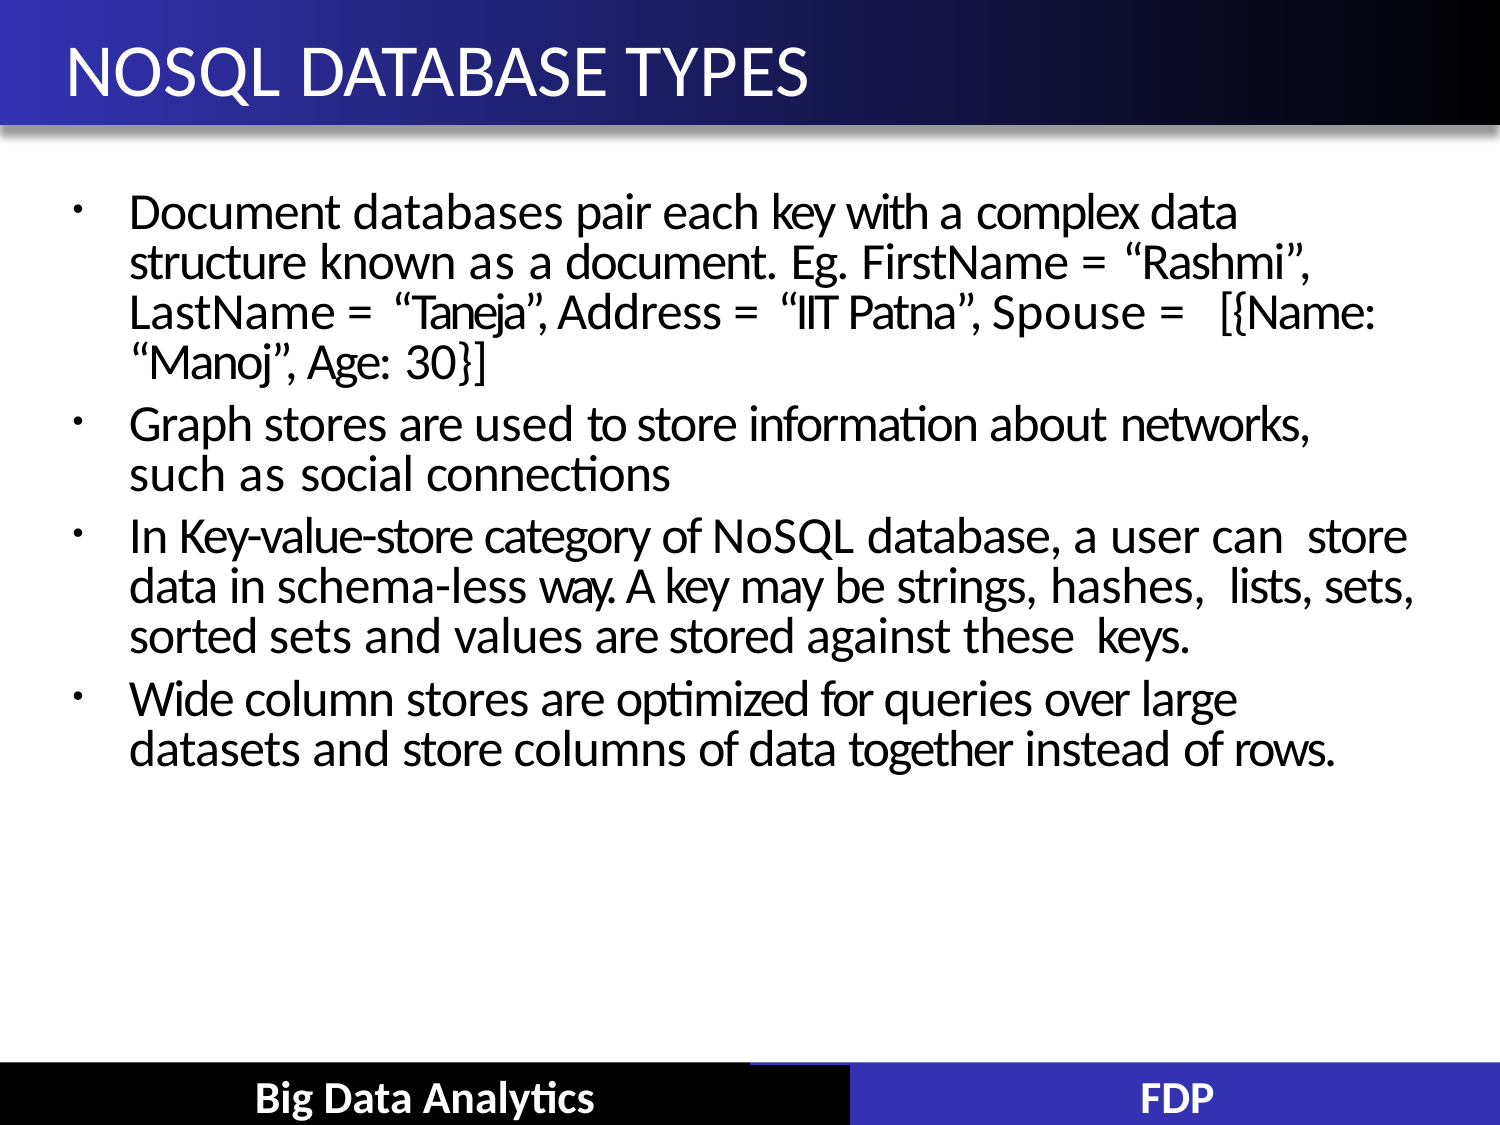

# NOSQL DATABASE TYPES
Document databases pair each key with a complex data  structure known as a document. Eg. FirstName = “Rashmi”,  LastName = “Taneja”, Address = “IIT Patna”, Spouse =  [{Name: “Manoj”, Age: 30}]
Graph stores are used to store information about networks,  such as social connections
In Key-value-store category of NoSQL database, a user can  store data in schema-less way. A key may be strings, hashes,  lists, sets, sorted sets and values are stored against these  keys.
Wide column stores are optimized for queries over large  datasets and store columns of data together instead of rows.
Big Data Analytics
FDP